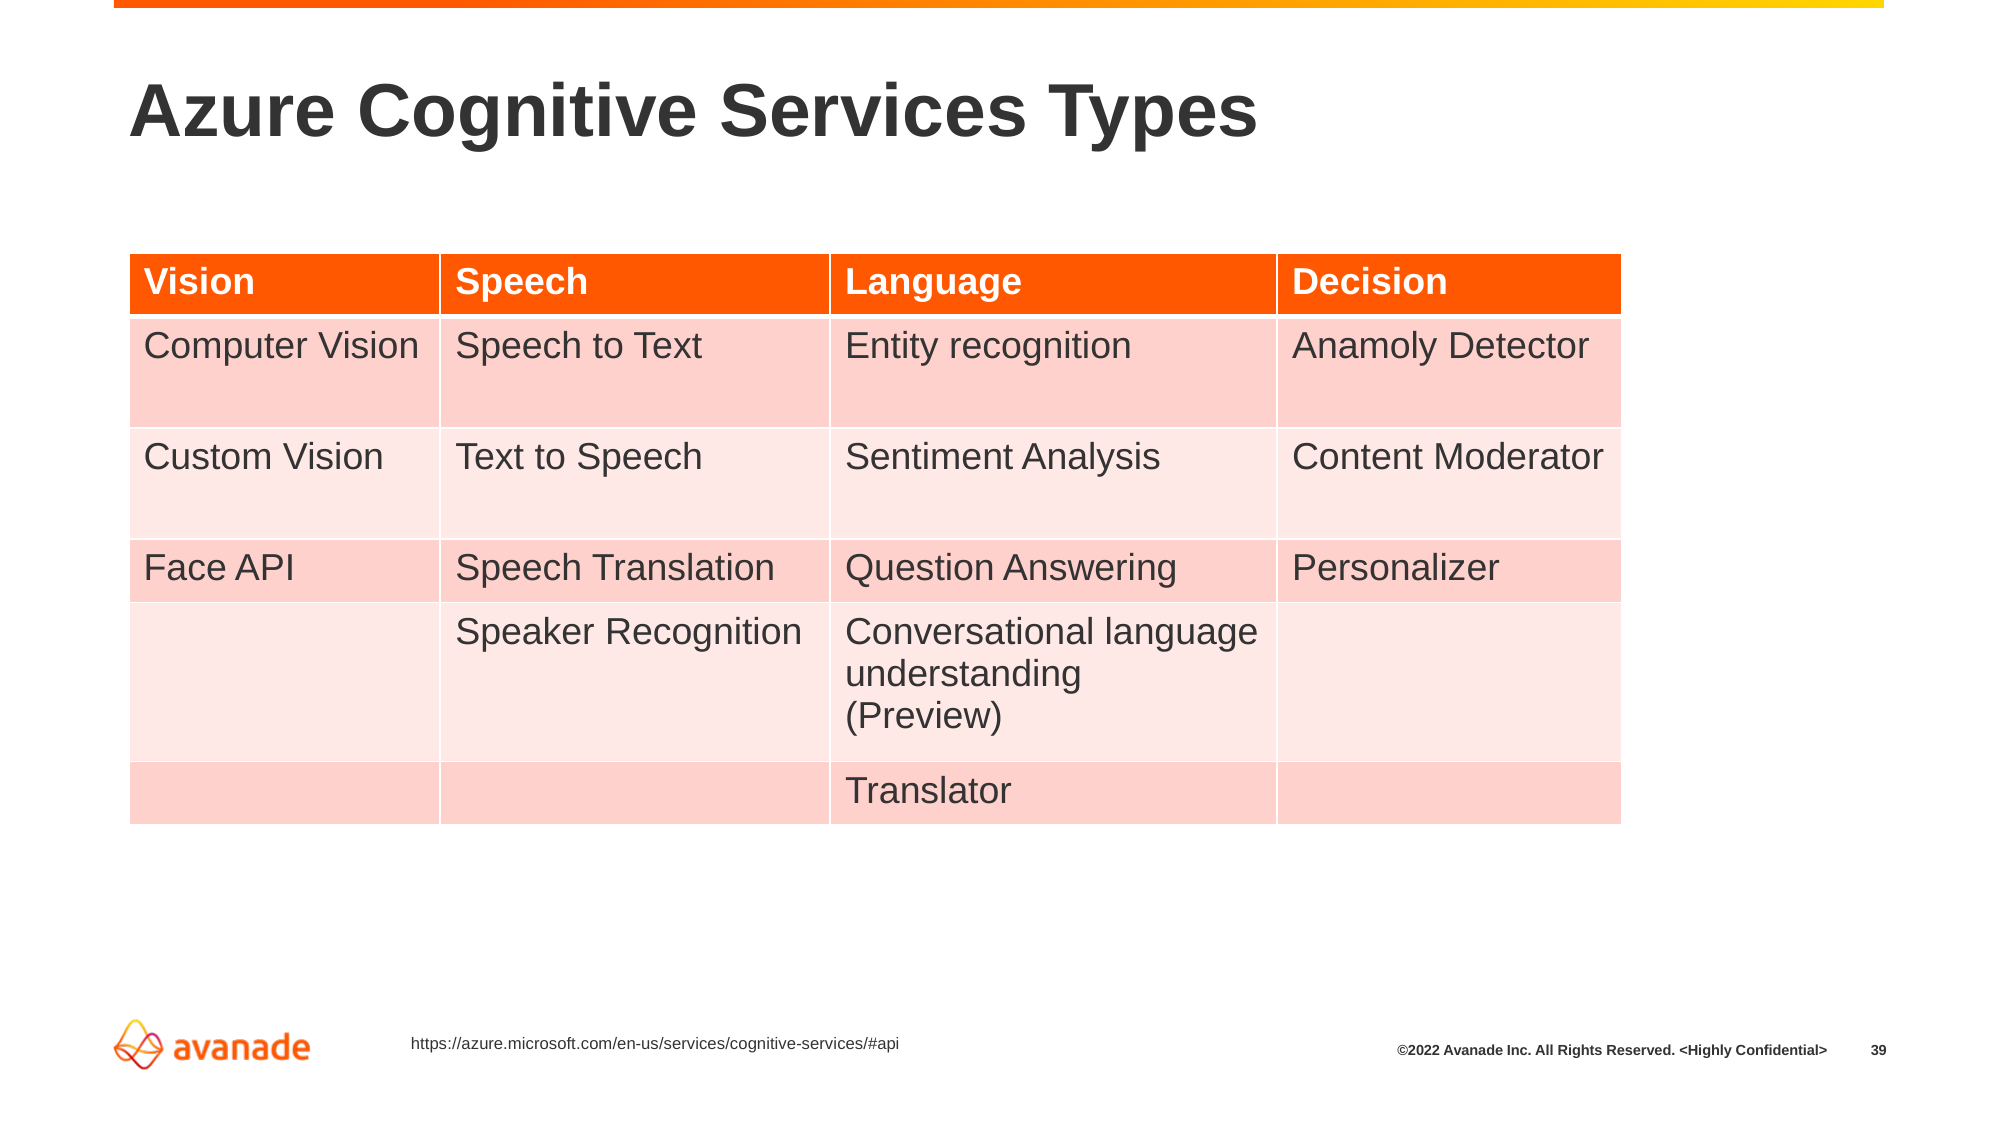

# Azure Cognitive Services Types
| Vision | Speech | Language | Decision |
| --- | --- | --- | --- |
| Computer Vision | Speech to Text | Entity recognition | Anamoly Detector |
| Custom Vision | Text to Speech | Sentiment Analysis | Content Moderator |
| Face API | Speech Translation | Question Answering | Personalizer |
|  | Speaker Recognition | Conversational language understanding  (Preview) |  |
|  |  | Translator |  |
https://azure.microsoft.com/en-us/services/cognitive-services/#api